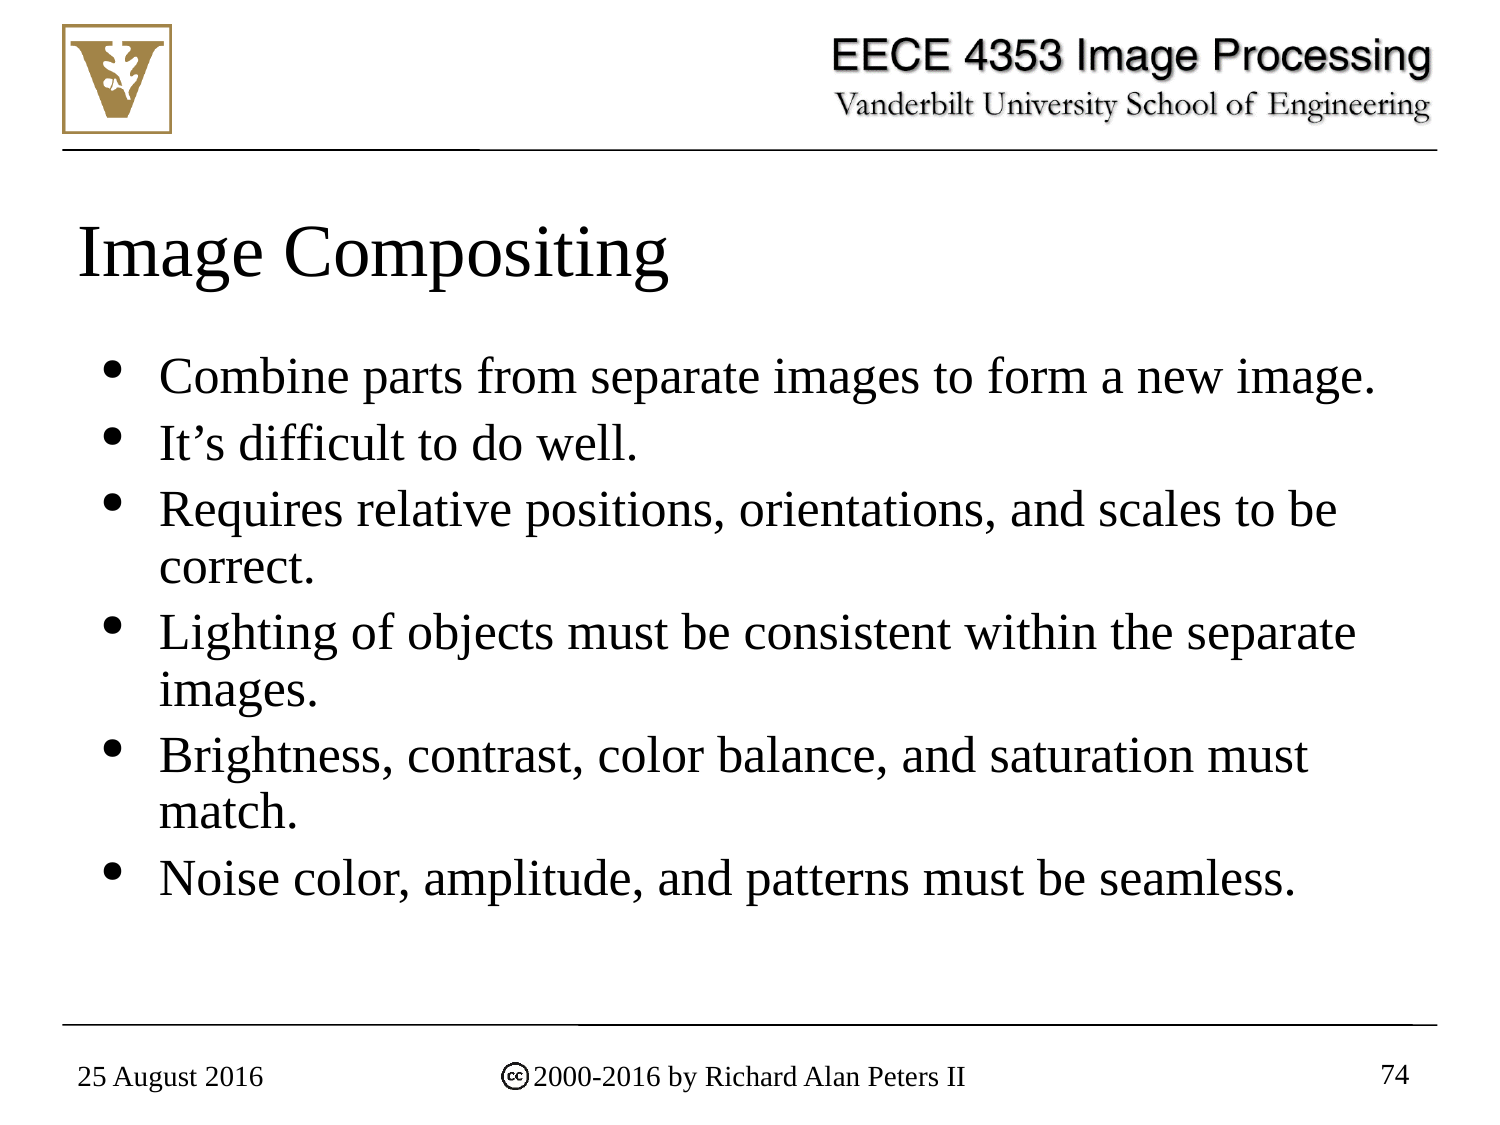

# Image Compositing
Combine parts from separate images to form a new image.
It’s difficult to do well.
Requires relative positions, orientations, and scales to be correct.
Lighting of objects must be consistent within the separate images.
Brightness, contrast, color balance, and saturation must match.
Noise color, amplitude, and patterns must be seamless.
25 August 2016
2000-2016 by Richard Alan Peters II
74